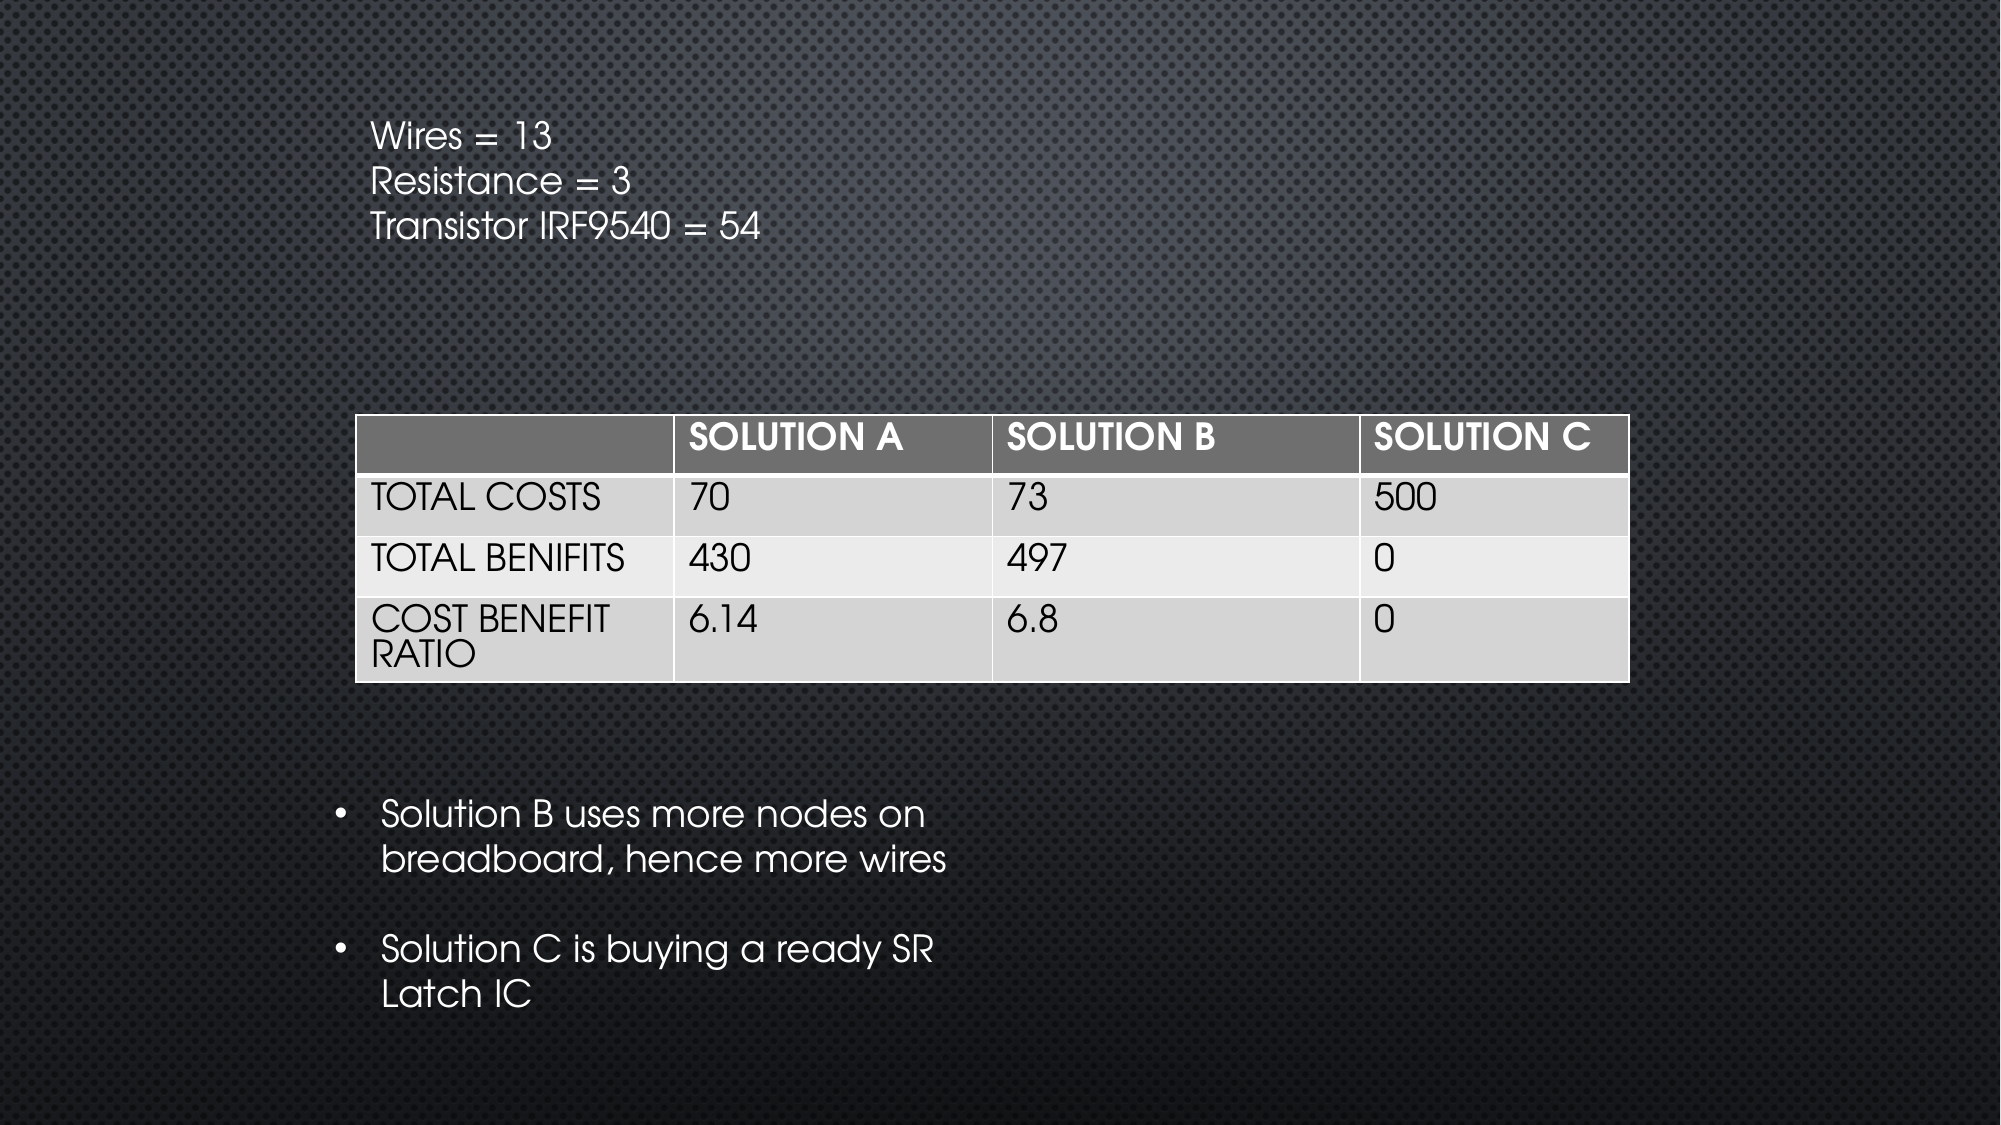

Wires = 13
Resistance = 3
Transistor IRF9540 = 54

|  | SOLUTION A | SOLUTION B | SOLUTION C |
| --- | --- | --- | --- |
| TOTAL COSTS |  |  |  |
| TOTAL BENIFITS |  |  |  |
| COST BENEFIT RATIO |  |  |  |
|  | SOLUTION A | SOLUTION B | SOLUTION C |
| --- | --- | --- | --- |
| TOTAL COSTS |  |  |  |
| TOTAL BENIFITS |  |  |  |
| COST BENEFIT RATIO |  |  |  |
|  | SOLUTION A | SOLUTION B | SOLUTION C |
| --- | --- | --- | --- |
| TOTAL COSTS | 70 | 73 | 500 |
| TOTAL BENIFITS | 430 | 497 | 0 |
| COST BENEFIT RATIO | 6.14 | 6.8 | 0 |
Solution B uses more nodes on breadboard, hence more wires

Solution C is buying a ready SR Latch IC